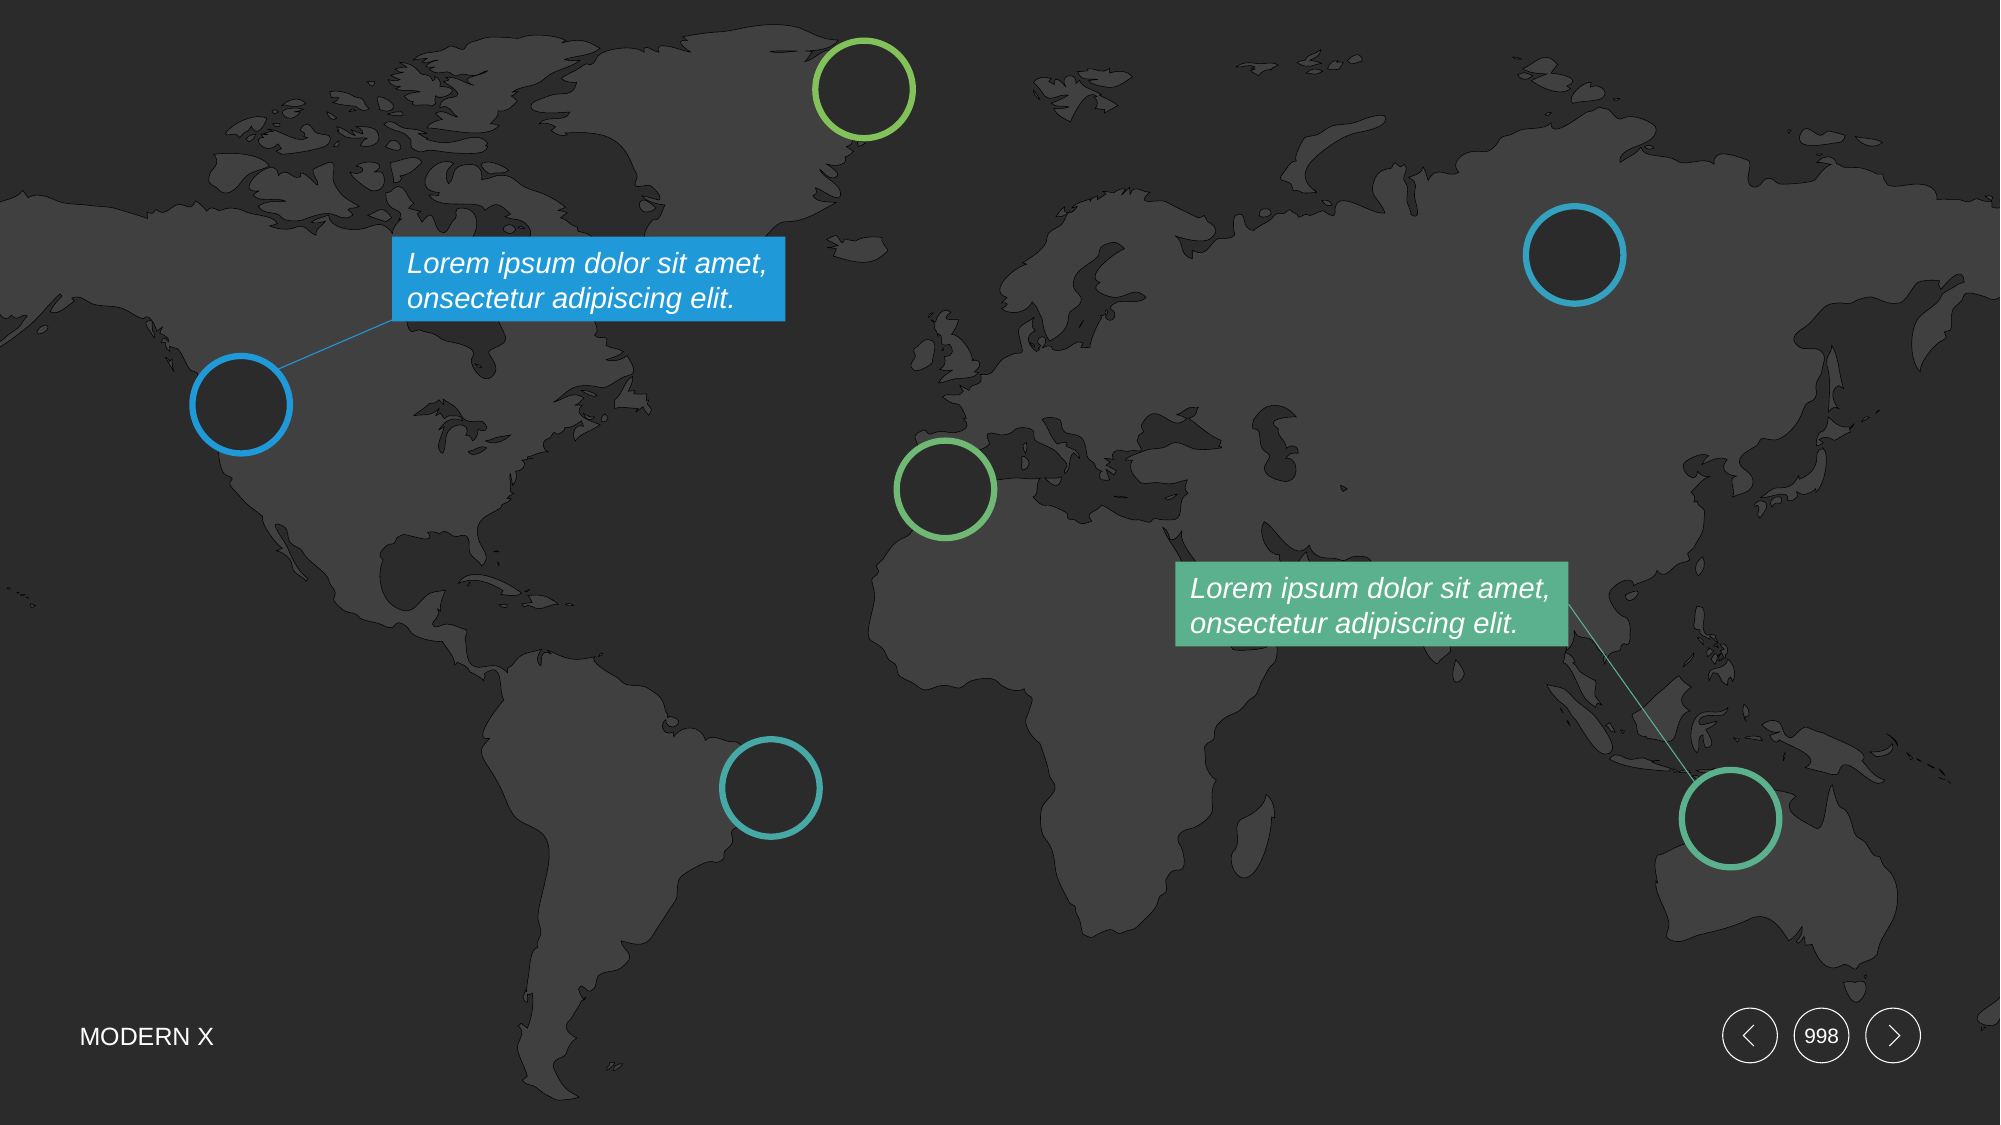

Lorem ipsum dolor sit amet, onsectetur adipiscing elit.

Lorem ipsum dolor sit amet, onsectetur adipiscing elit.